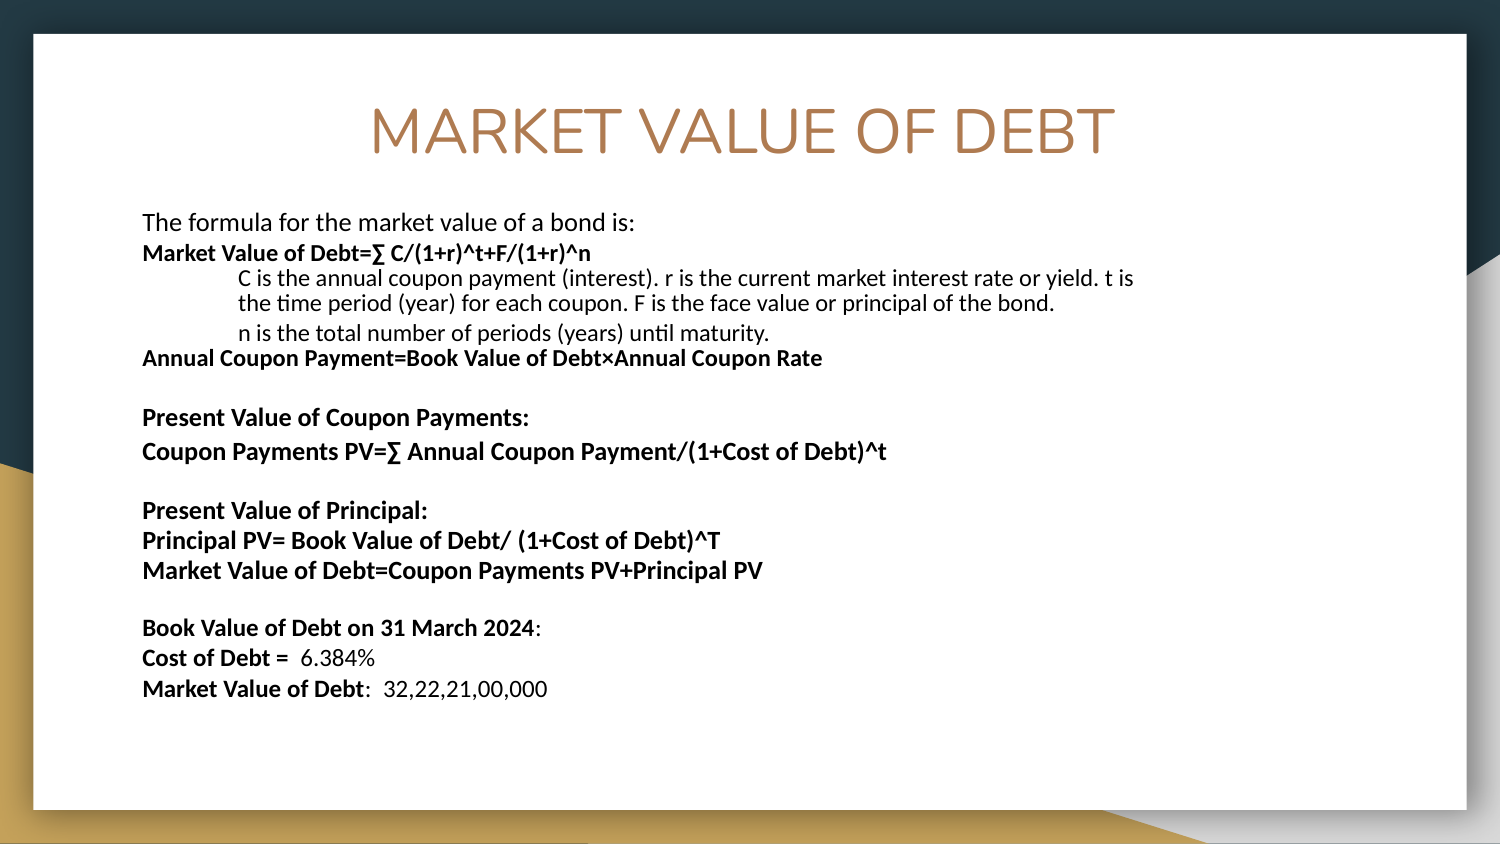

# MARKET VALUE OF DEBT
The formula for the market value of a bond is:
Market Value of Debt=∑ C/(1+r)^t+F/(1+r)^n
C is the annual coupon payment (interest). r is the current market interest rate or yield. t is the time period (year) for each coupon. F is the face value or principal of the bond.
n is the total number of periods (years) until maturity.
Annual Coupon Payment=Book Value of Debt×Annual Coupon Rate

Present Value of Coupon Payments:
Coupon Payments PV=∑ Annual Coupon Payment/(1+Cost of Debt)^t

Present Value of Principal:
Principal PV= Book Value of Debt/ (1+Cost of Debt)^T
Market Value of Debt=Coupon Payments PV+Principal PV

Book Value of Debt on 31 March 2024:
Cost of Debt =  6.384%
Market Value of Debt:  32,22,21,00,000